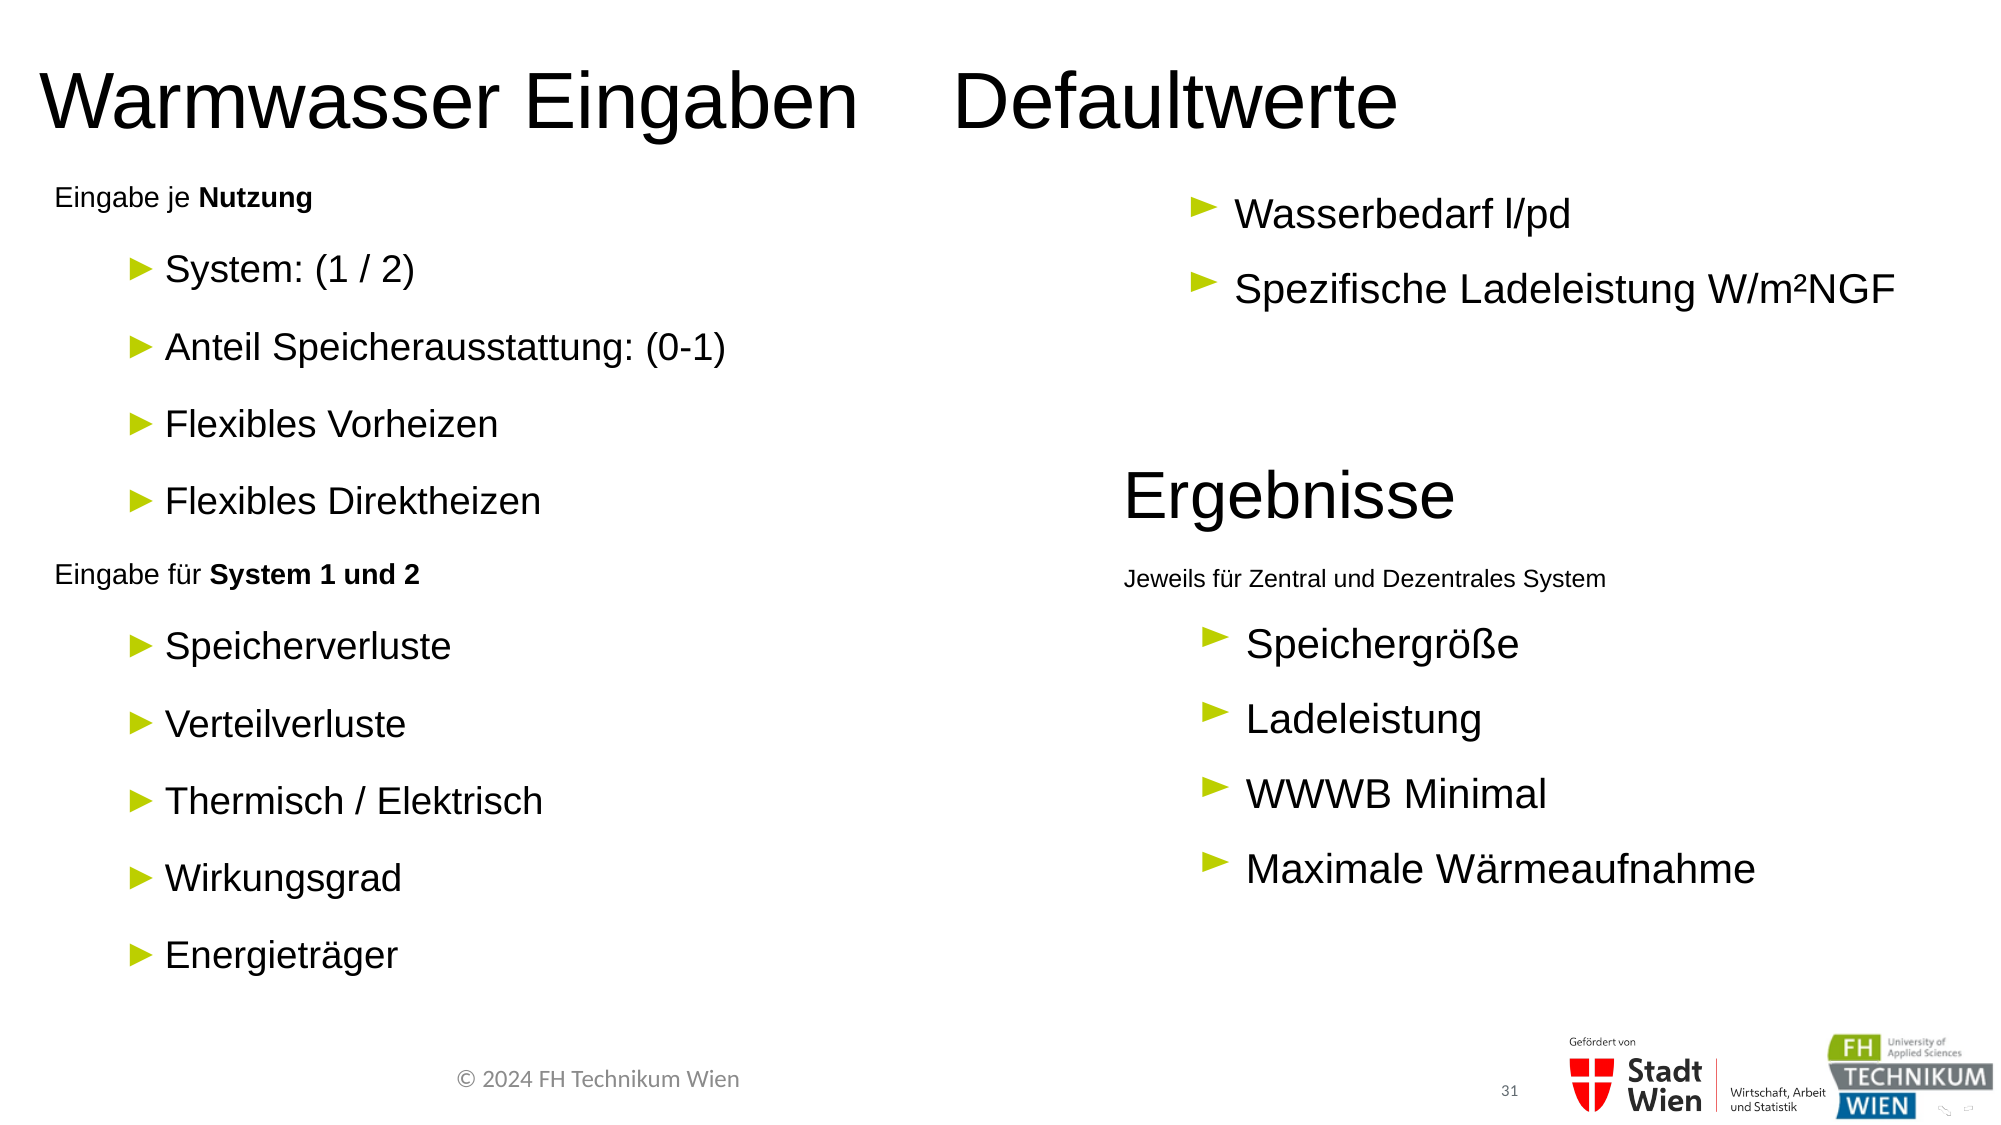

# Warmwasser Eingaben			Defaultwerte
Eingabe je Nutzung
System: (1 / 2)
Anteil Speicherausstattung: (0-1)
Flexibles Vorheizen
Flexibles Direktheizen
Eingabe für System 1 und 2
Speicherverluste
Verteilverluste
Thermisch / Elektrisch
Wirkungsgrad
Energieträger
Wasserbedarf l/pd
Spezifische Ladeleistung W/m²NGF
Ergebnisse
Jeweils für Zentral und Dezentrales System
Speichergröße
Ladeleistung
WWWB Minimal
Maximale Wärmeaufnahme

© 2024 FH Technikum Wien

31